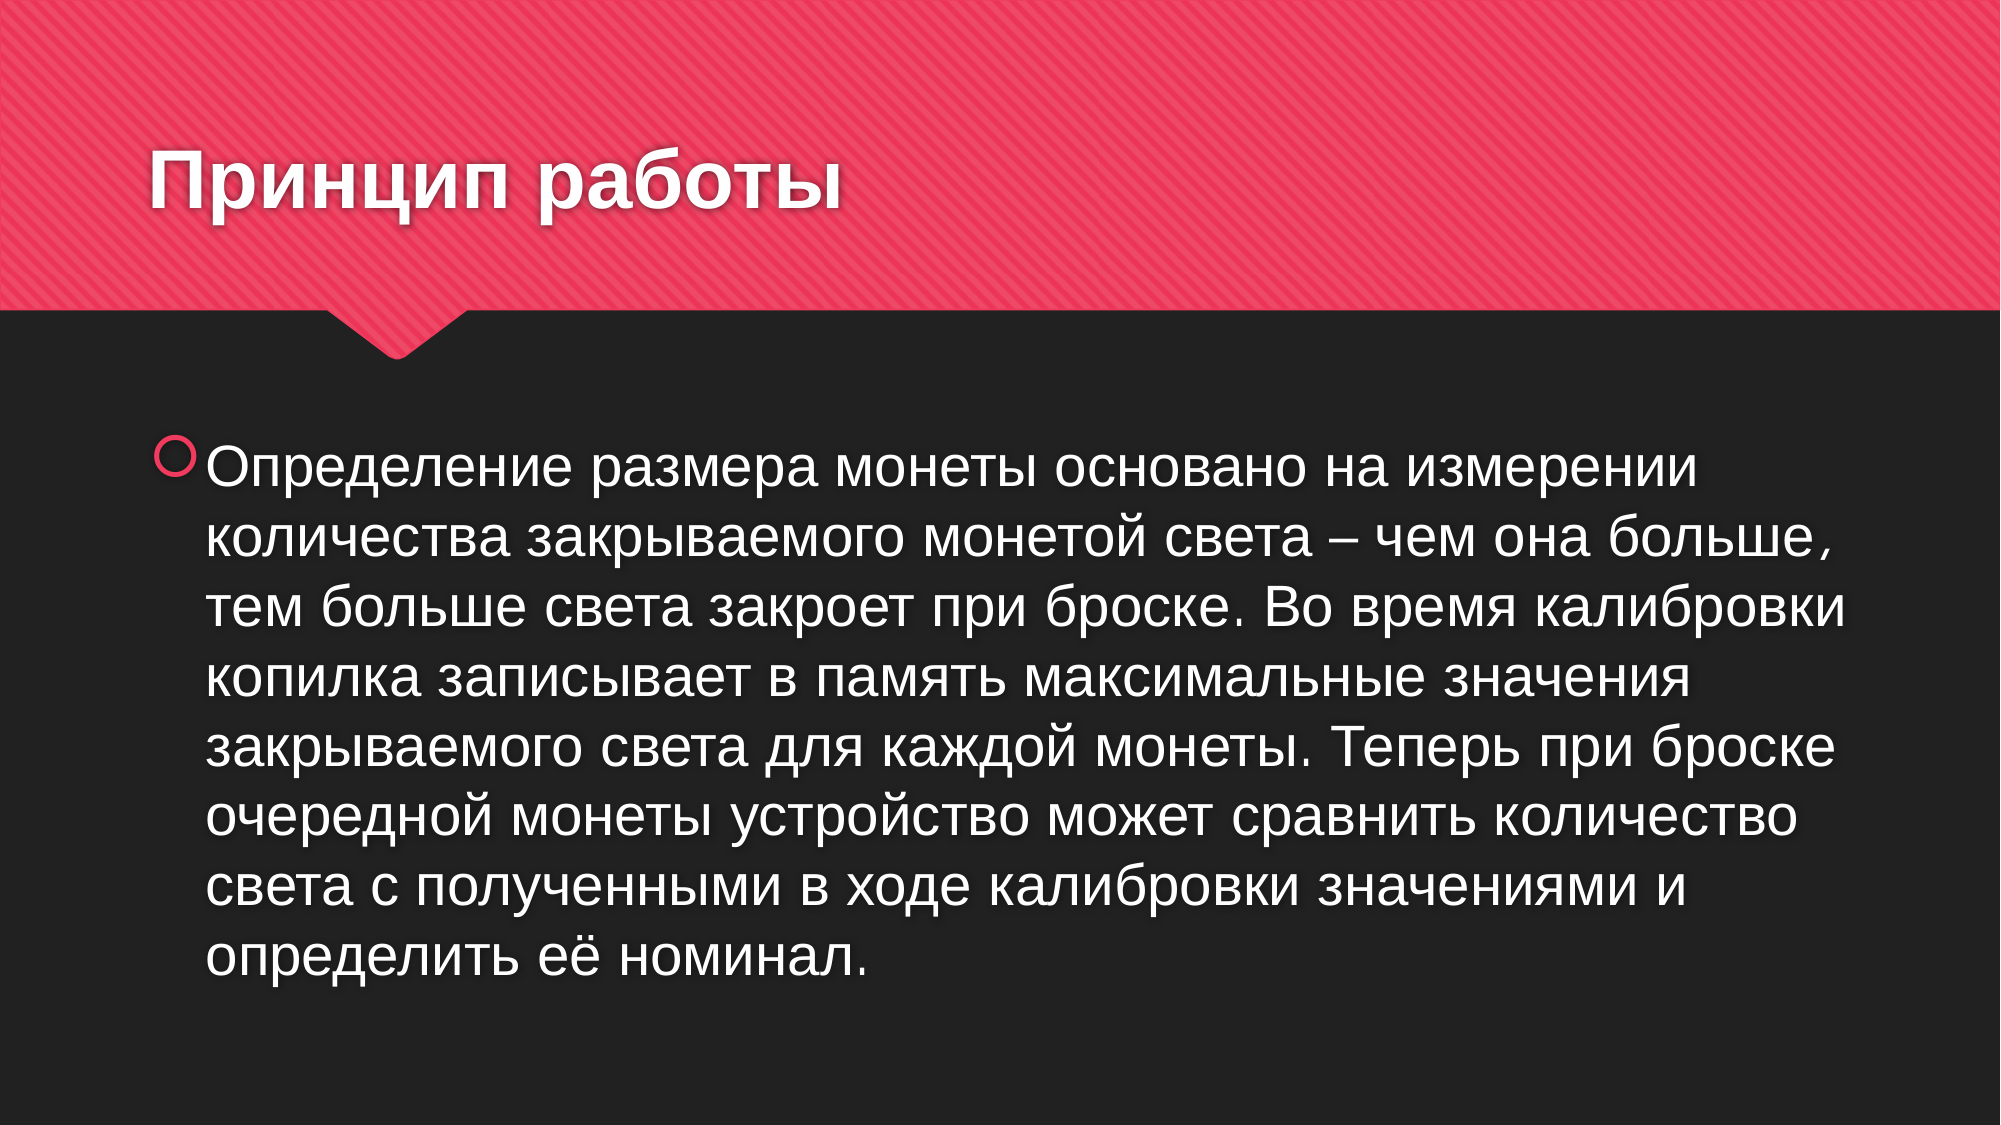

# Принцип работы
Определение размера монеты основано на измерении количества закрываемого монетой света – чем она больше, тем больше света закроет при броске. Во время калибровки копилка записывает в память максимальные значения закрываемого света для каждой монеты. Теперь при броске очередной монеты устройство может сравнить количество света с полученными в ходе калибровки значениями и определить её номинал.